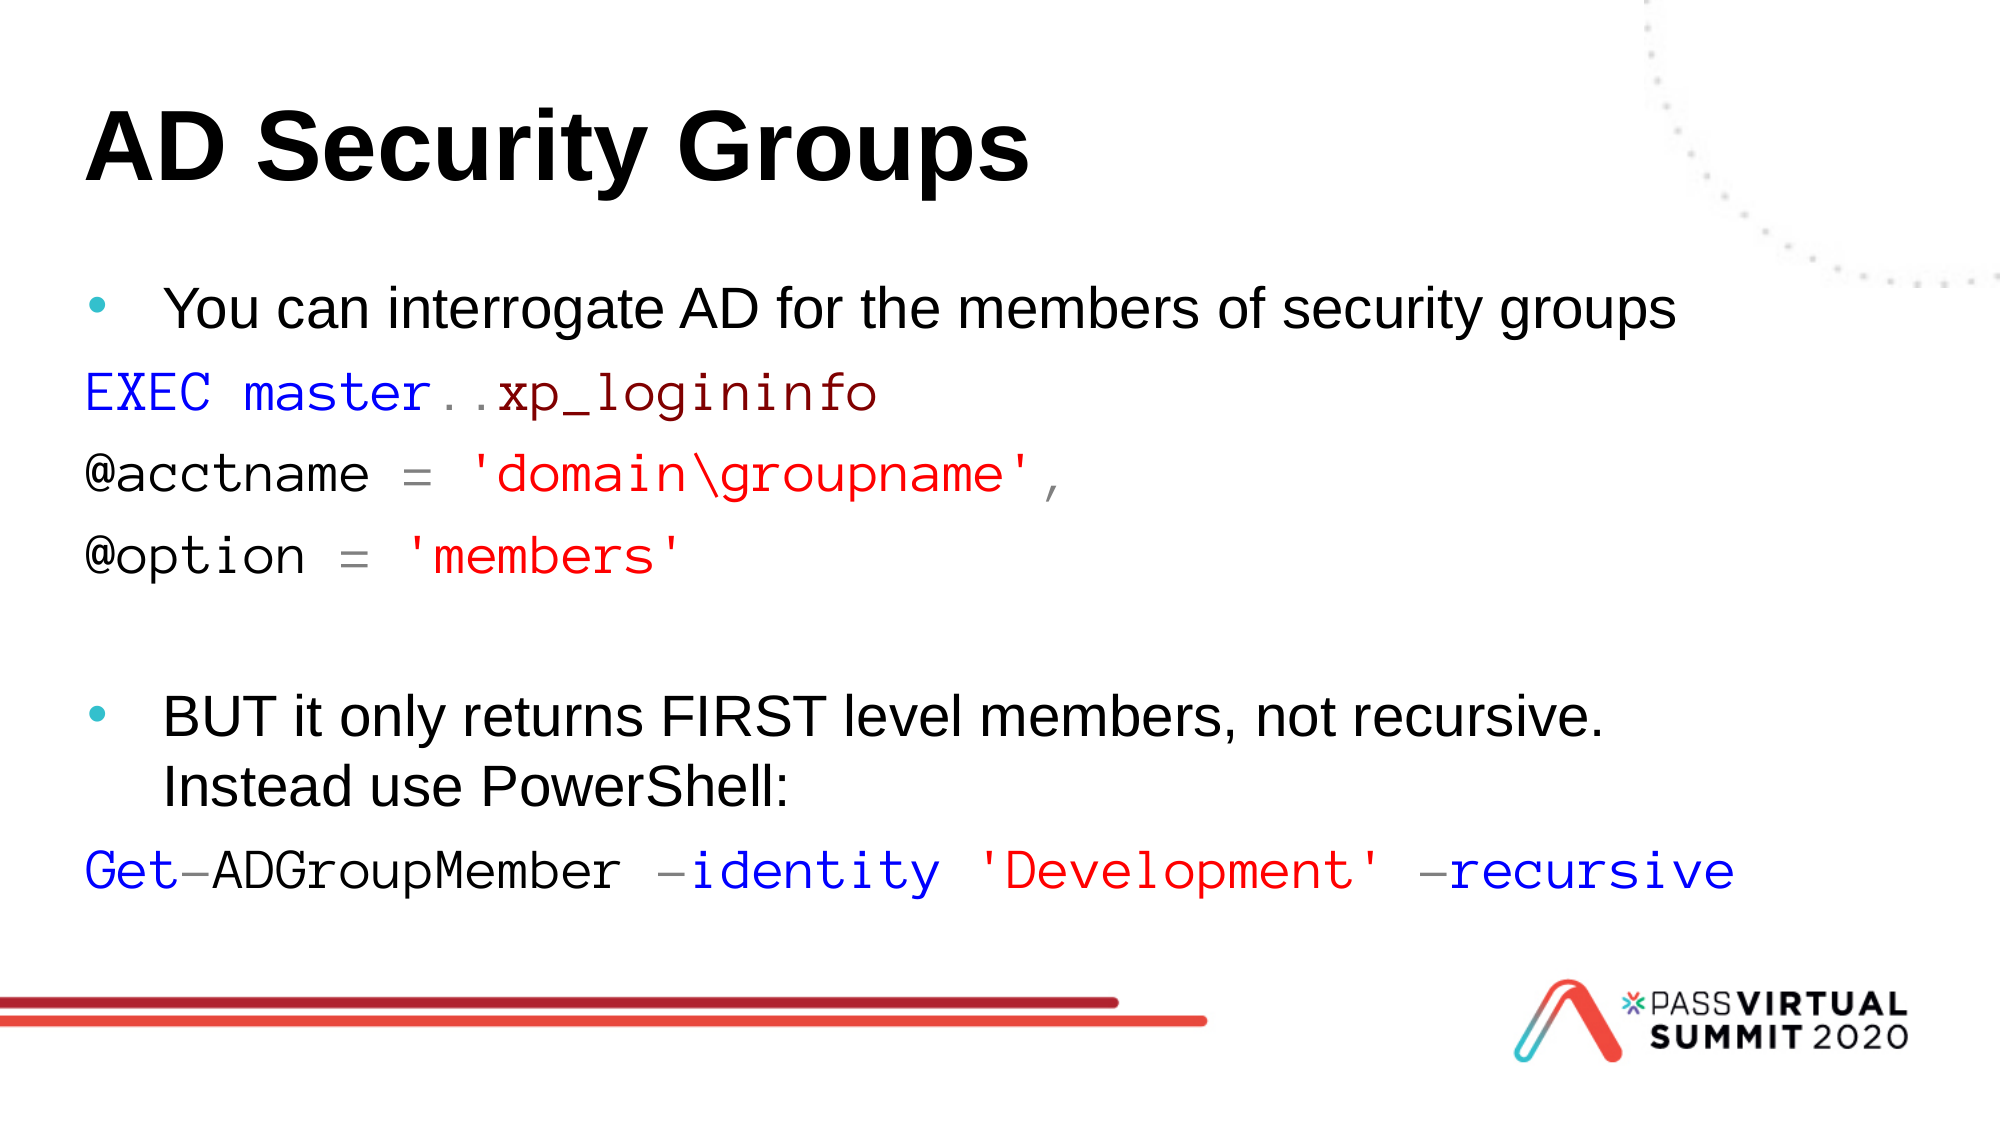

# AD Security Groups
You can interrogate AD for the members of security groups
EXEC master..xp_logininfo
@acctname = 'domain\groupname',
@option = 'members'

BUT it only returns FIRST level members, not recursive.
Instead use PowerShell:
Get-ADGroupMember -identity 'Development' -recursive